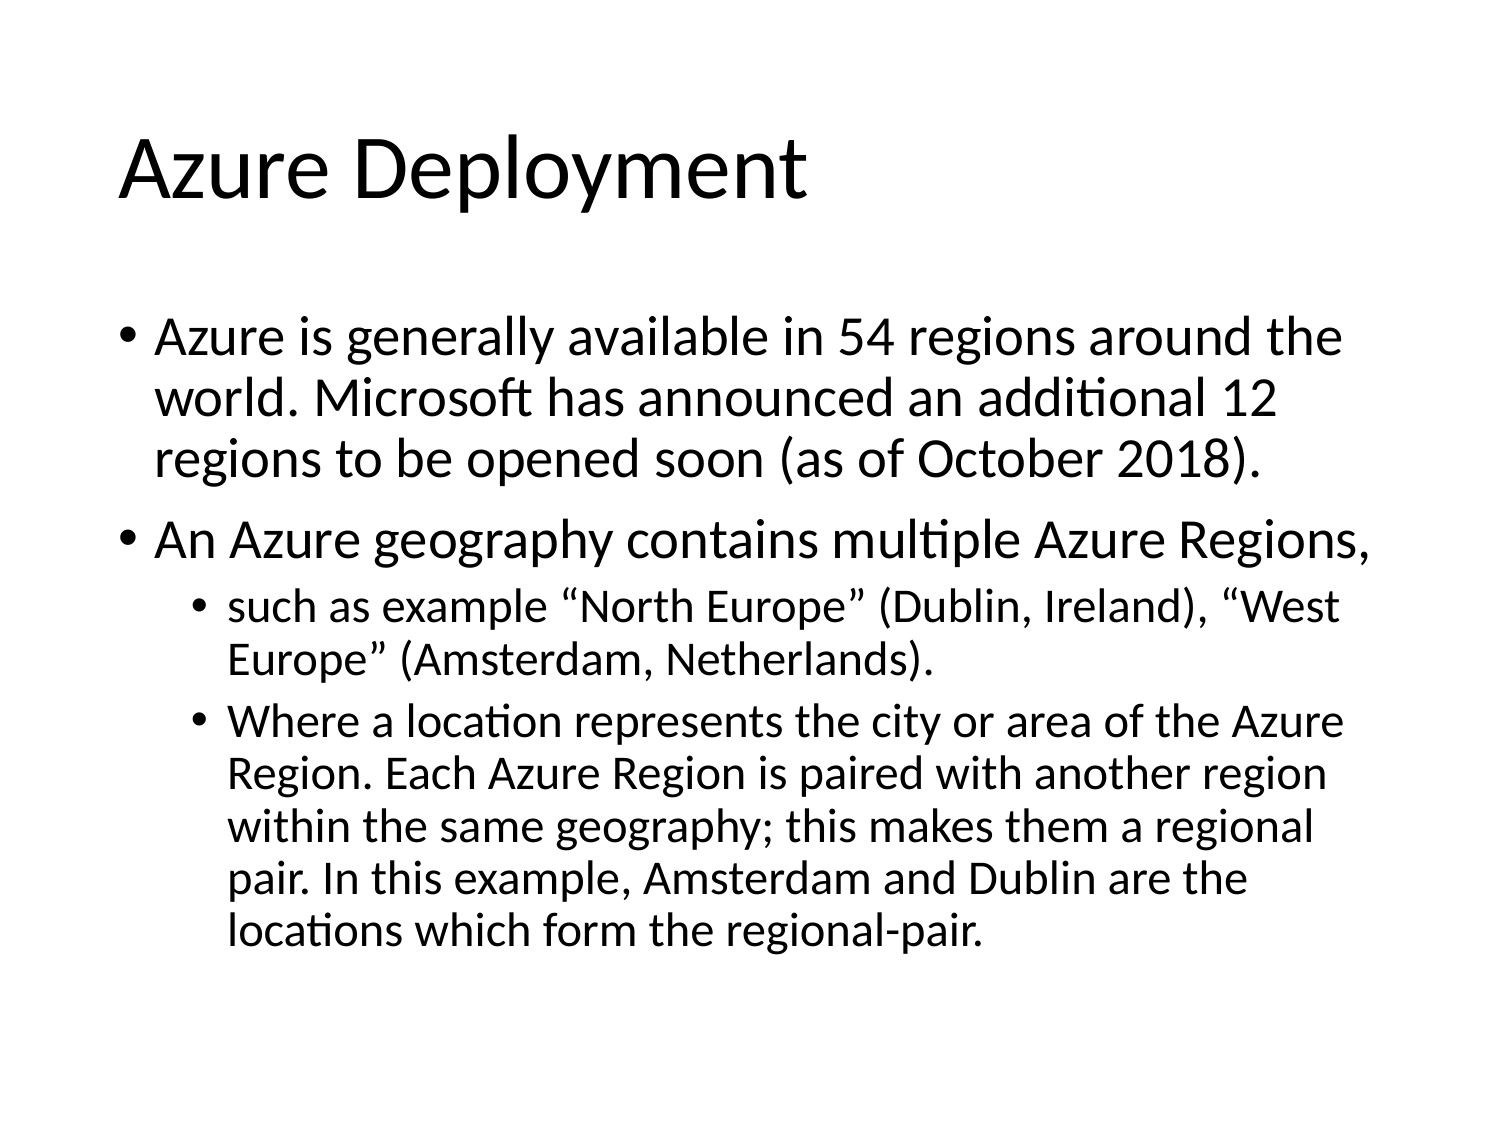

# Azure Deployment
Azure is generally available in 54 regions around the world. Microsoft has announced an additional 12 regions to be opened soon (as of October 2018).
An Azure geography contains multiple Azure Regions,
such as example “North Europe” (Dublin, Ireland), “West Europe” (Amsterdam, Netherlands).
Where a location represents the city or area of the Azure Region. Each Azure Region is paired with another region within the same geography; this makes them a regional pair. In this example, Amsterdam and Dublin are the locations which form the regional-pair.